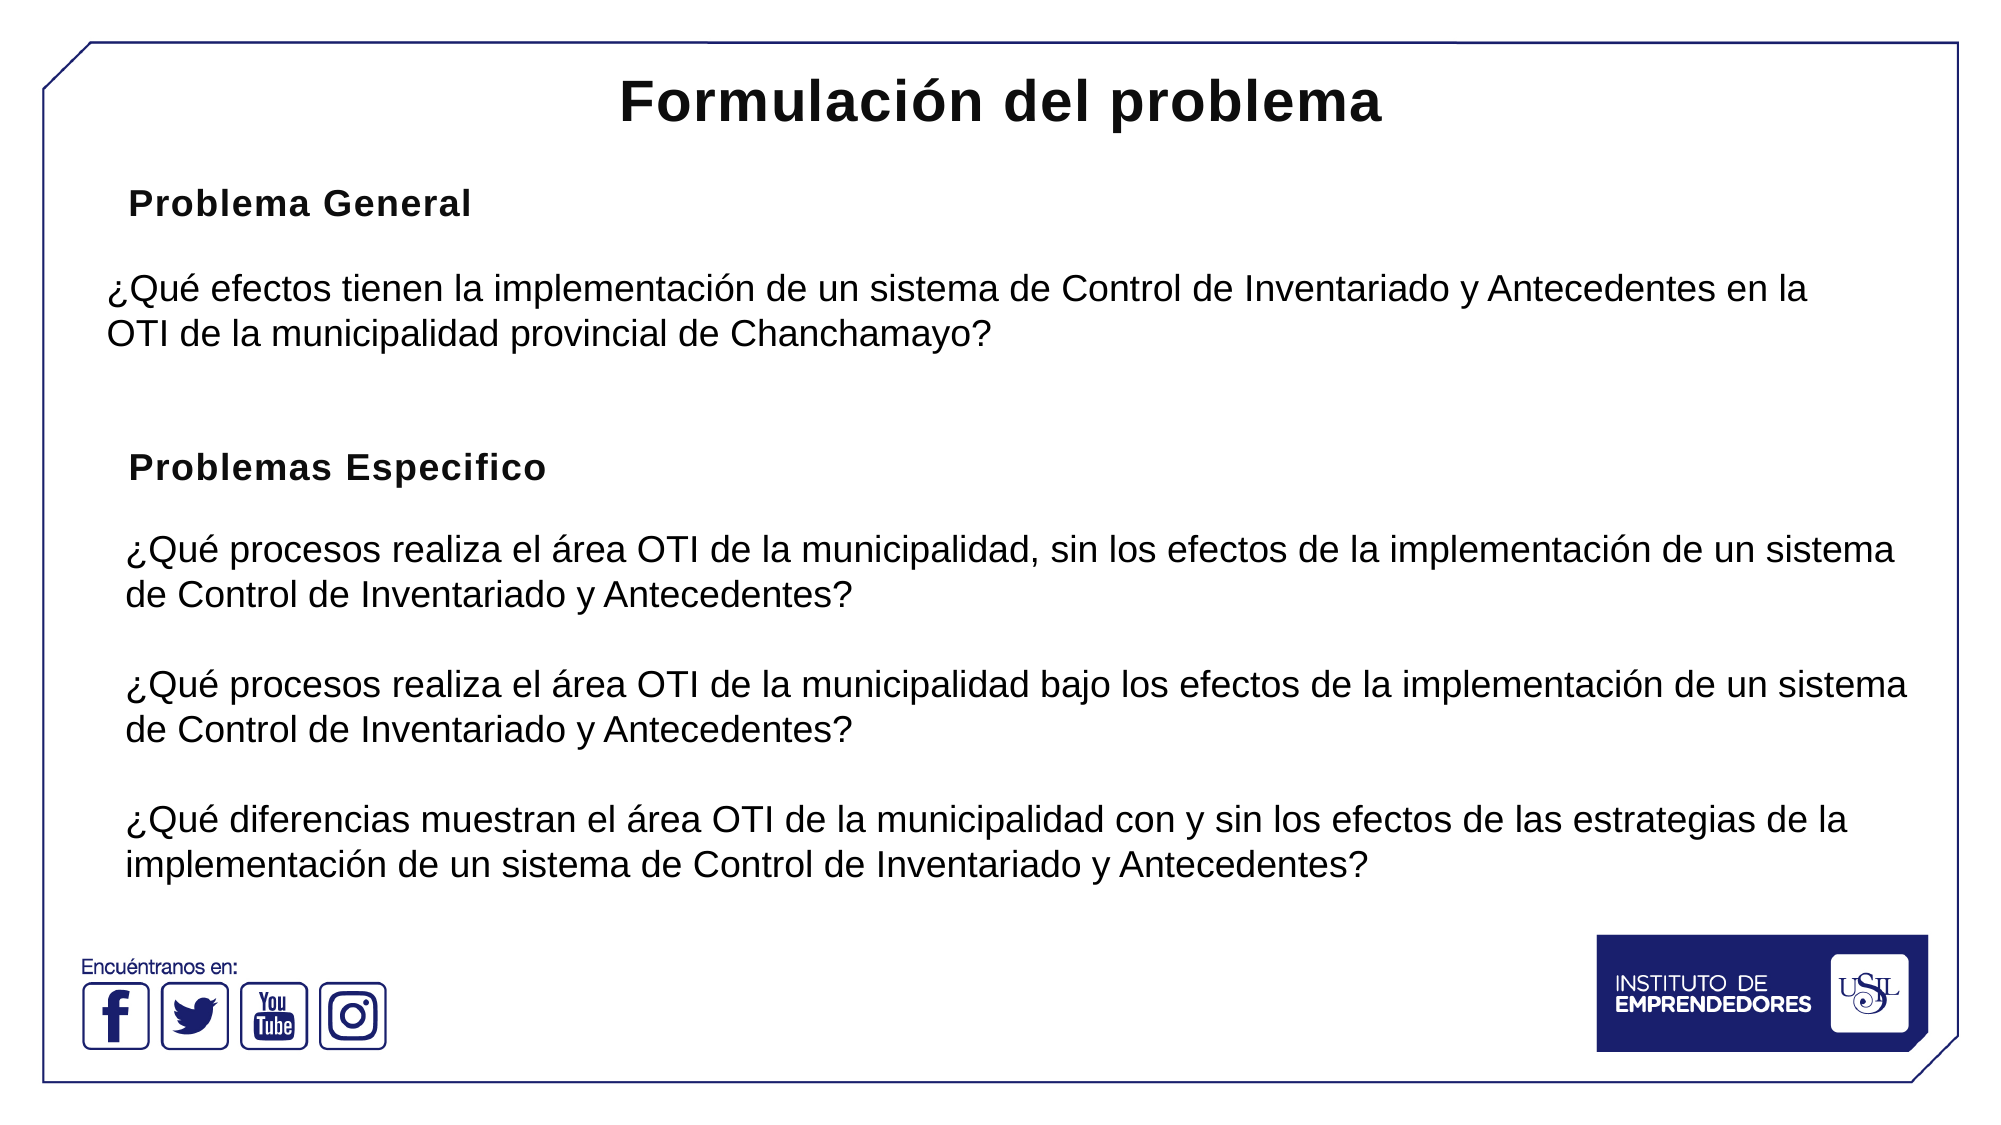

Formulación del problema
Problema General
¿Qué efectos tienen la implementación de un sistema de Control de Inventariado y Antecedentes en la OTI de la municipalidad provincial de Chanchamayo?
Problemas Especifico
¿Qué procesos realiza el área OTI de la municipalidad, sin los efectos de la implementación de un sistema de Control de Inventariado y Antecedentes?

¿Qué procesos realiza el área OTI de la municipalidad bajo los efectos de la implementación de un sistema de Control de Inventariado y Antecedentes?

¿Qué diferencias muestran el área OTI de la municipalidad con y sin los efectos de las estrategias de la implementación de un sistema de Control de Inventariado y Antecedentes?